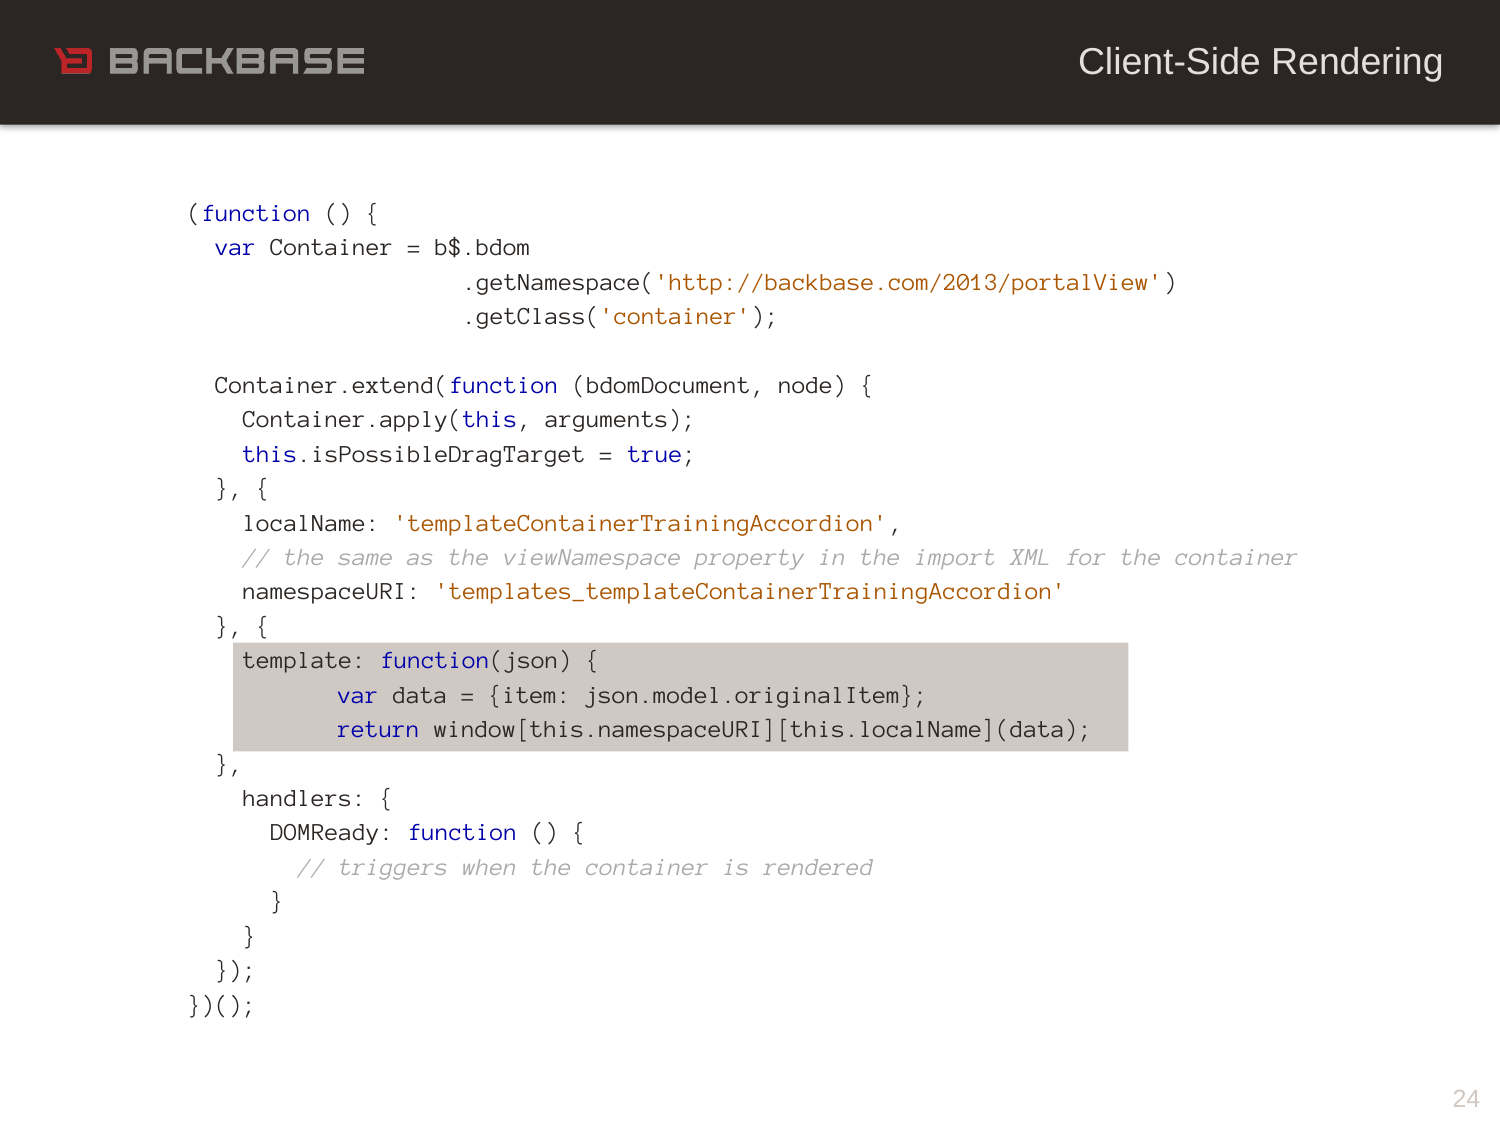

Client-Side Rendering
(function () {
  var Container = b$.bdom
                    .getNamespace('http://backbase.com/2013/portalView')
                    .getClass('container');

  Container.extend(function (bdomDocument, node) {
    Container.apply(this, arguments);
    this.isPossibleDragTarget = true;
  }, {
    localName: 'templateContainerTrainingAccordion',
    // the same as the viewNamespace property in the import XML for the container
    namespaceURI: 'templates_templateContainerTrainingAccordion'
  }, {
    template: function(json) {
     	var data = {item: json.model.originalItem};
	return window[this.namespaceURI][this.localName](data);
  },
    handlers: {
      DOMReady: function () {
        // triggers when the container is rendered
      }
    }
  });
})();

24